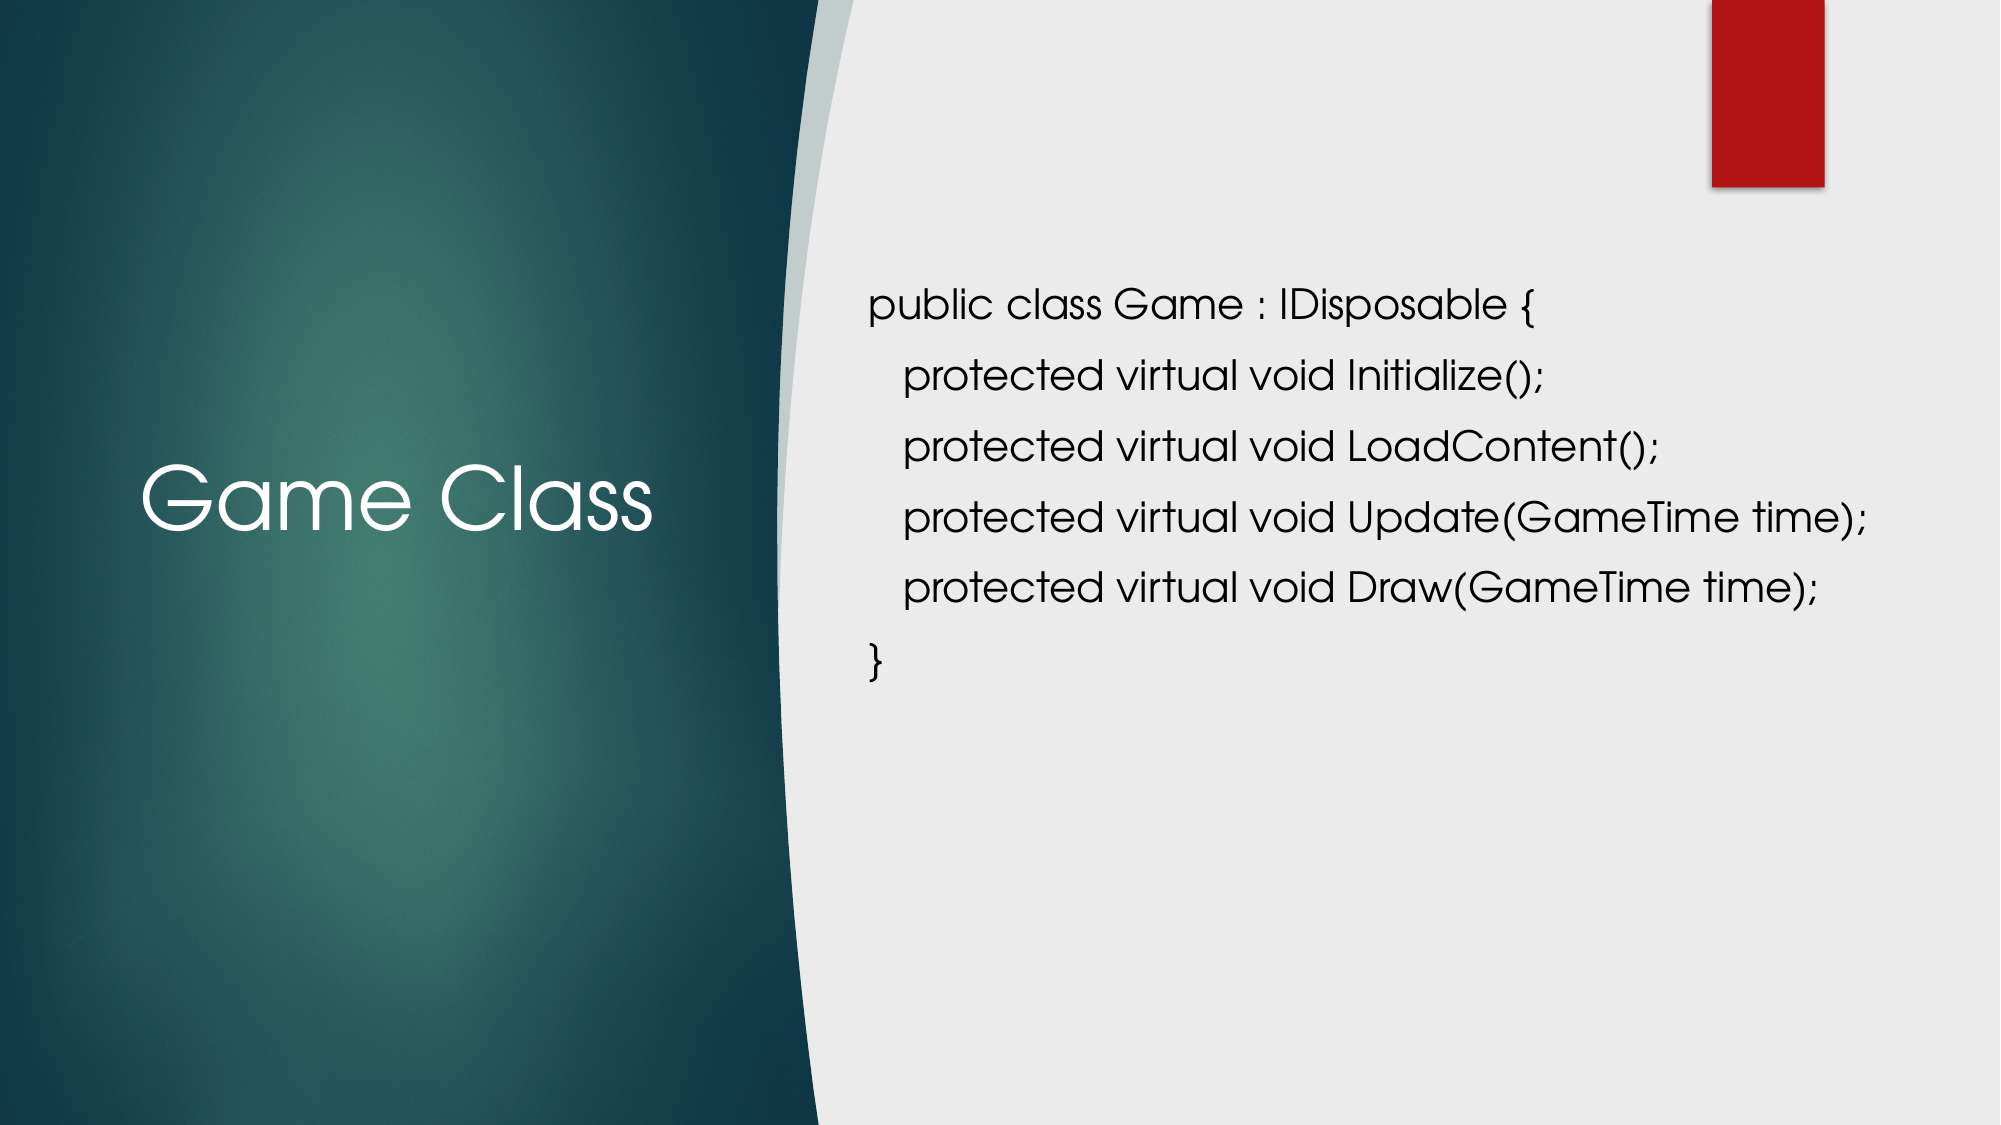

public class Game : IDisposable {
   protected virtual void Initialize();
   protected virtual void LoadContent();
   protected virtual void Update(GameTime time);
   protected virtual void Draw(GameTime time);
}
# Game Class